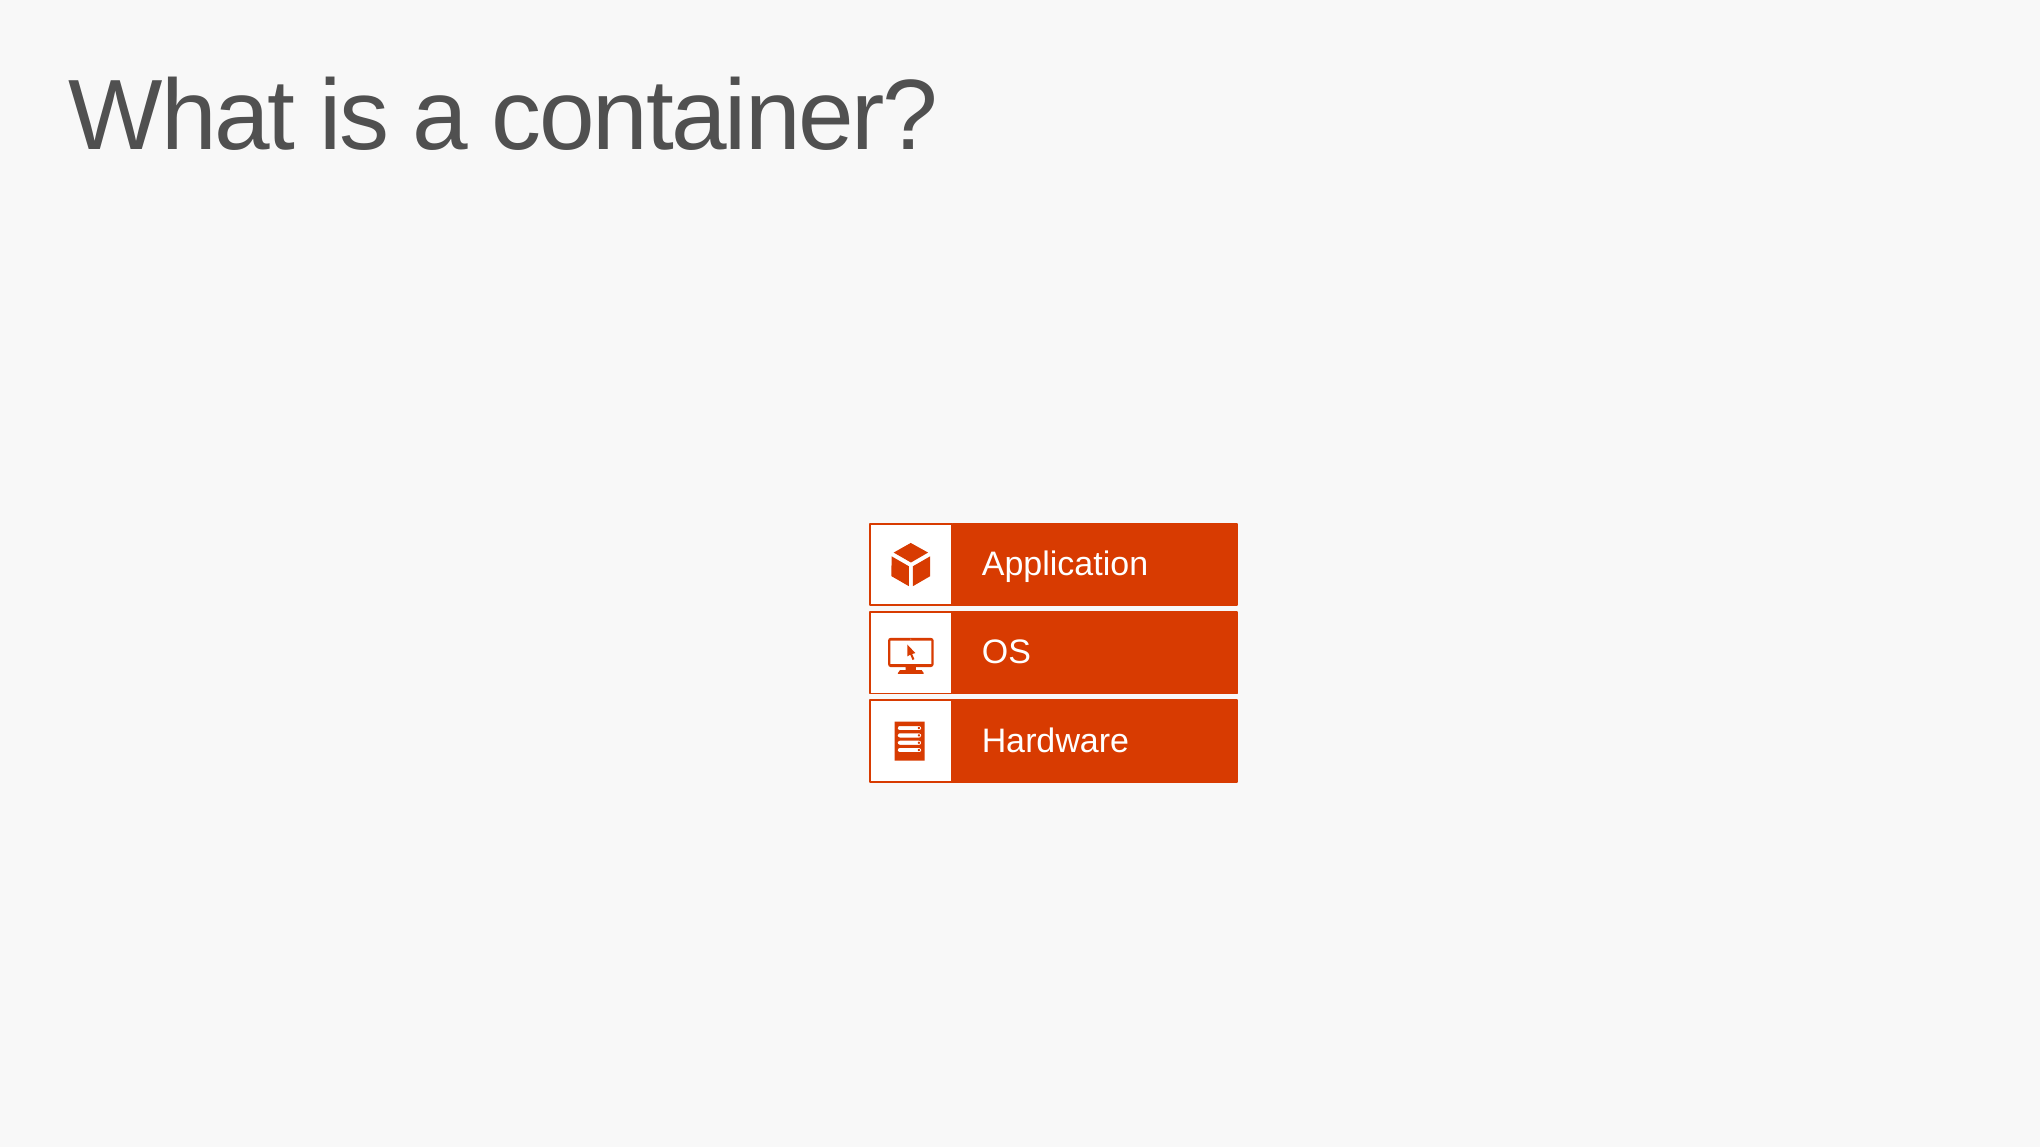

# What is a container?
Application

OS

Hardware